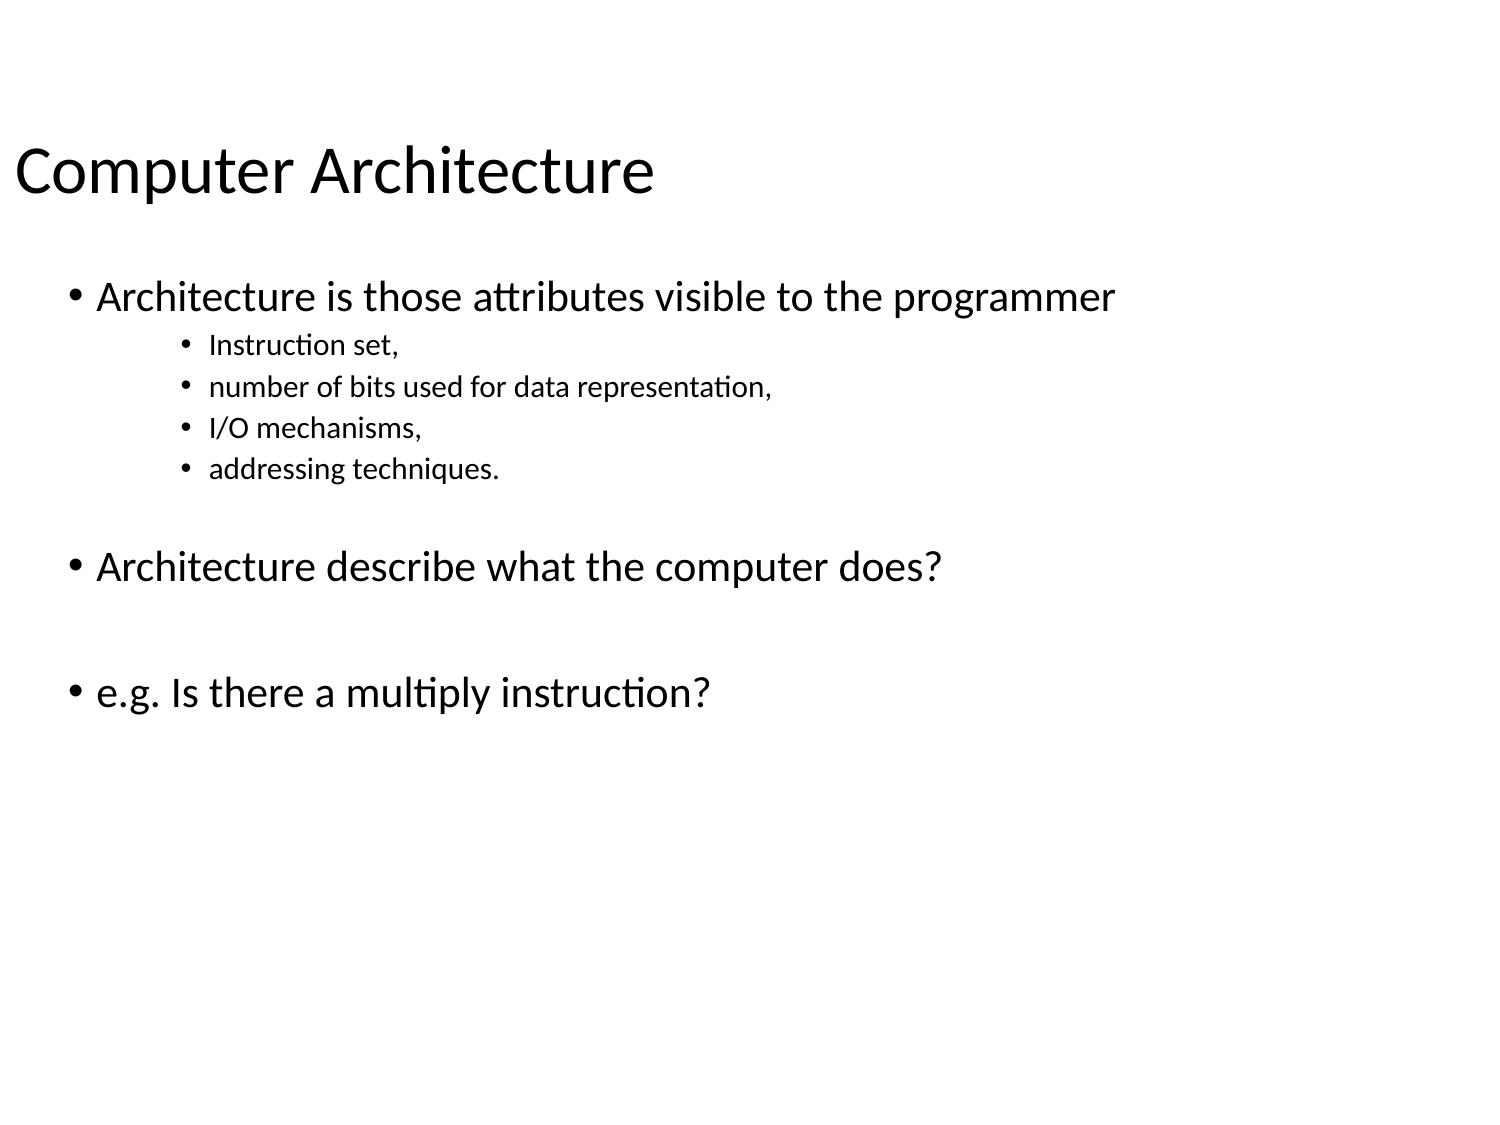

Computer Architecture
Architecture is those attributes visible to the programmer
Instruction set,
number of bits used for data representation,
I/O mechanisms,
addressing techniques.

Architecture describe what the computer does?

e.g. Is there a multiply instruction?